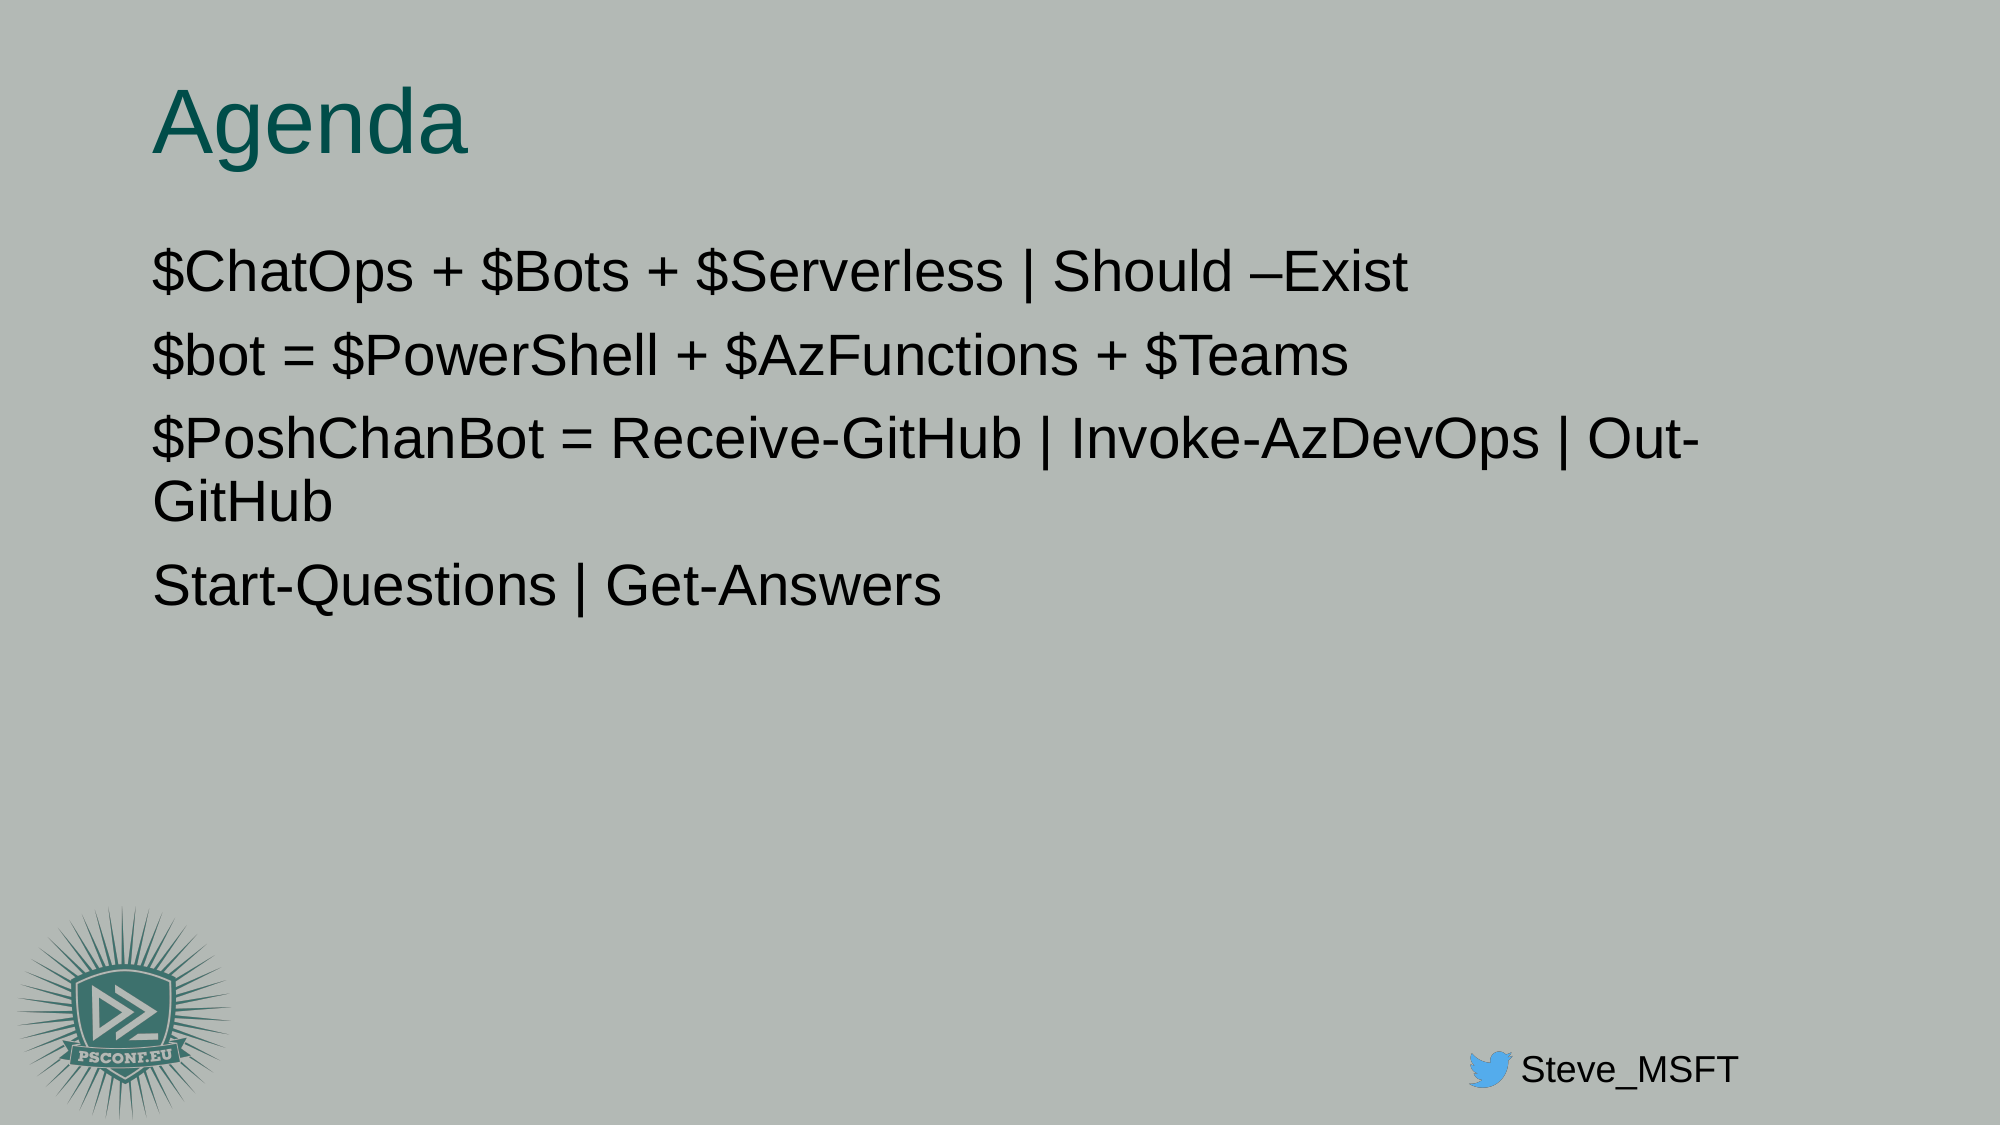

# Agenda
$ChatOps + $Bots + $Serverless | Should –Exist
$bot = $PowerShell + $AzFunctions + $Teams
$PoshChanBot = Receive-GitHub | Invoke-AzDevOps | Out-GitHub
Start-Questions | Get-Answers
Steve_MSFT